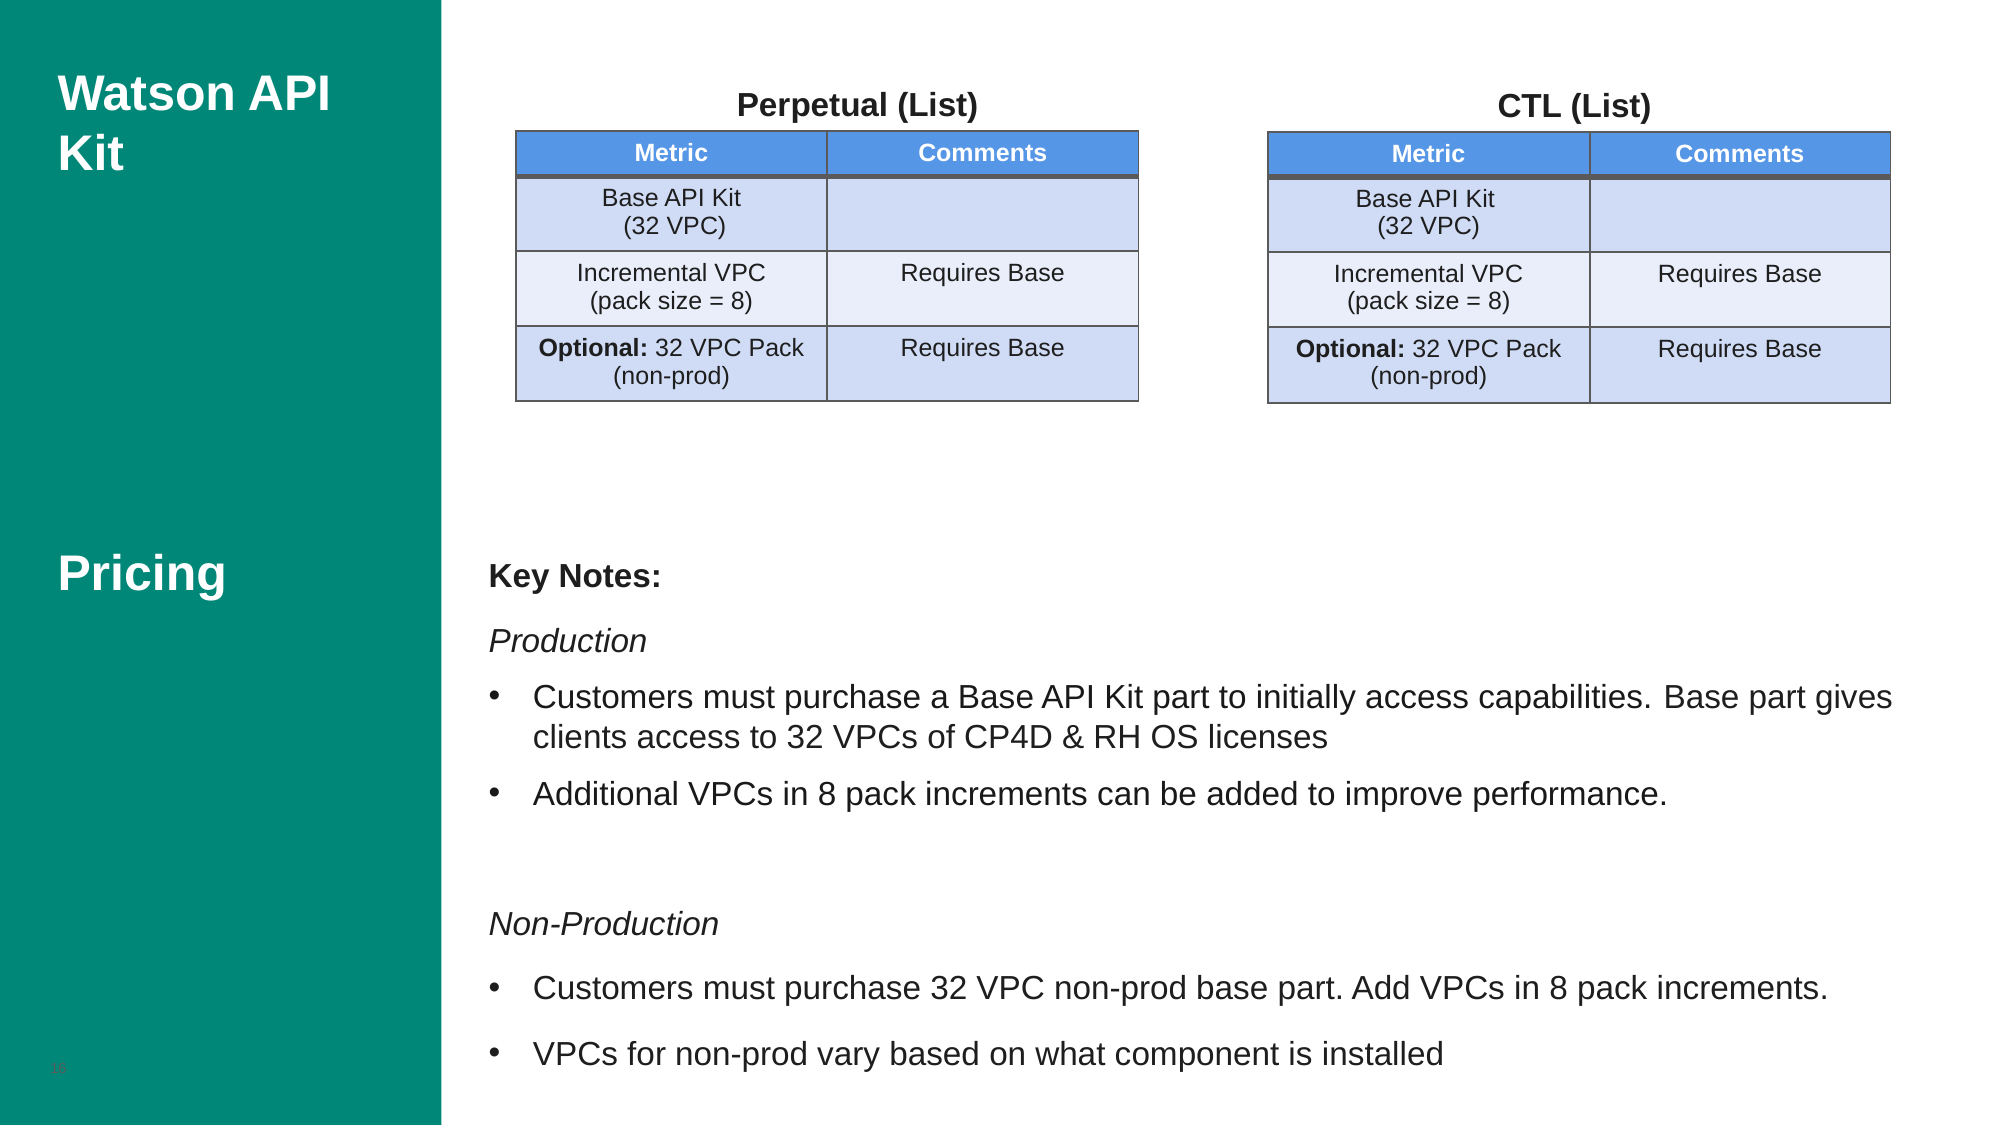

Watson API Kit

Pricing

Perpetual (List)
CTL (List)
| Metric | Comments |
| --- | --- |
| Base API Kit (32 VPC) |  |
| Incremental VPC (pack size = 8) | Requires Base |
| Optional: 32 VPC Pack (non-prod) | Requires Base |
| Metric | Comments |
| --- | --- |
| Base API Kit (32 VPC) |  |
| Incremental VPC (pack size = 8) | Requires Base |
| Optional: 32 VPC Pack (non-prod) | Requires Base |
Key Notes:
Production
Customers must purchase a Base API Kit part to initially access capabilities. Base part gives clients access to 32 VPCs of CP4D & RH OS licenses
Additional VPCs in 8 pack increments can be added to improve performance.

Non-Production
Customers must purchase 32 VPC non-prod base part. Add VPCs in 8 pack increments.
VPCs for non-prod vary based on what component is installed
16